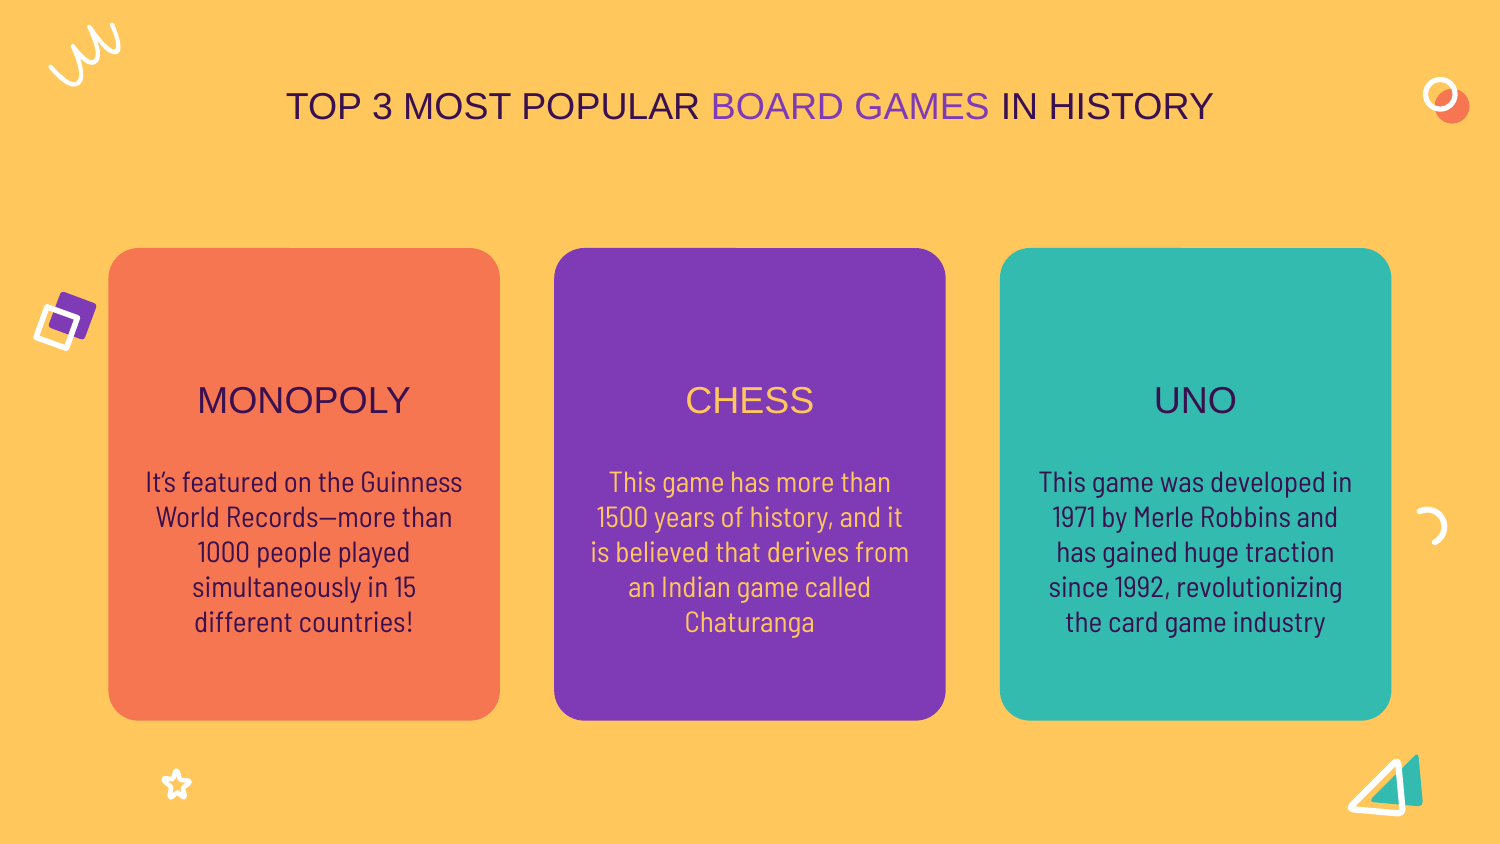

# TOP 3 MOST POPULAR BOARD GAMES IN HISTORY

MONOPOLY
CHESS
UNO
It’s featured on the Guinness World Records—more than 1000 people played simultaneously in 15 different countries!
This game has more than 1500 years of history, and it is believed that derives from an Indian game called Chaturanga
This game was developed in 1971 by Merle Robbins and has gained huge traction since 1992, revolutionizing the card game industry